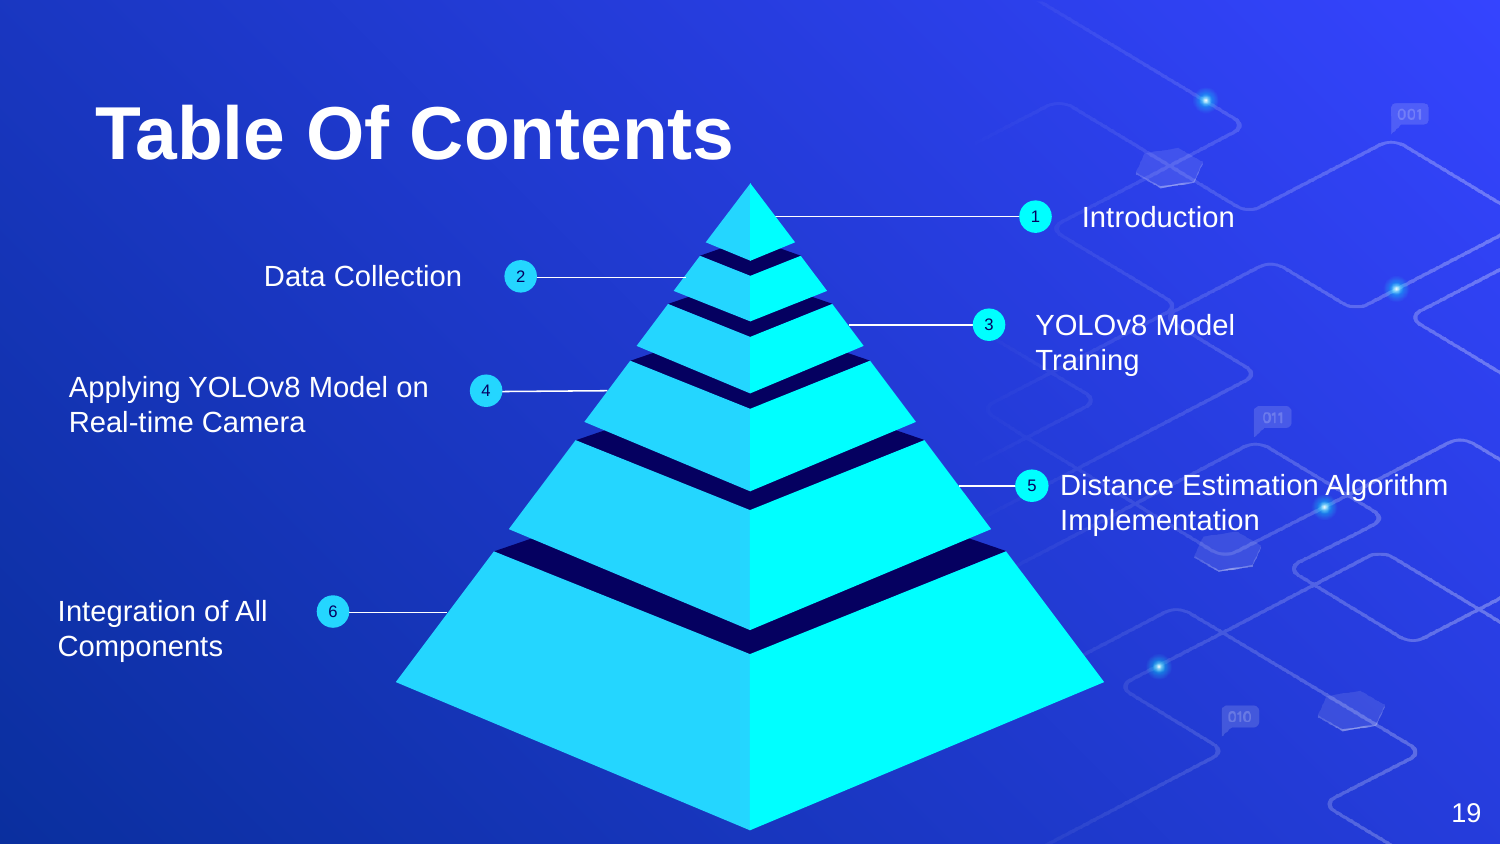

# Table Of Contents

Introduction
1

2

Data Collection
3

YOLOv8 Model Training
Applying YOLOv8 Model on Real-time Camera
4

5

Distance Estimation Algorithm Implementation
6

Integration of All Components
19